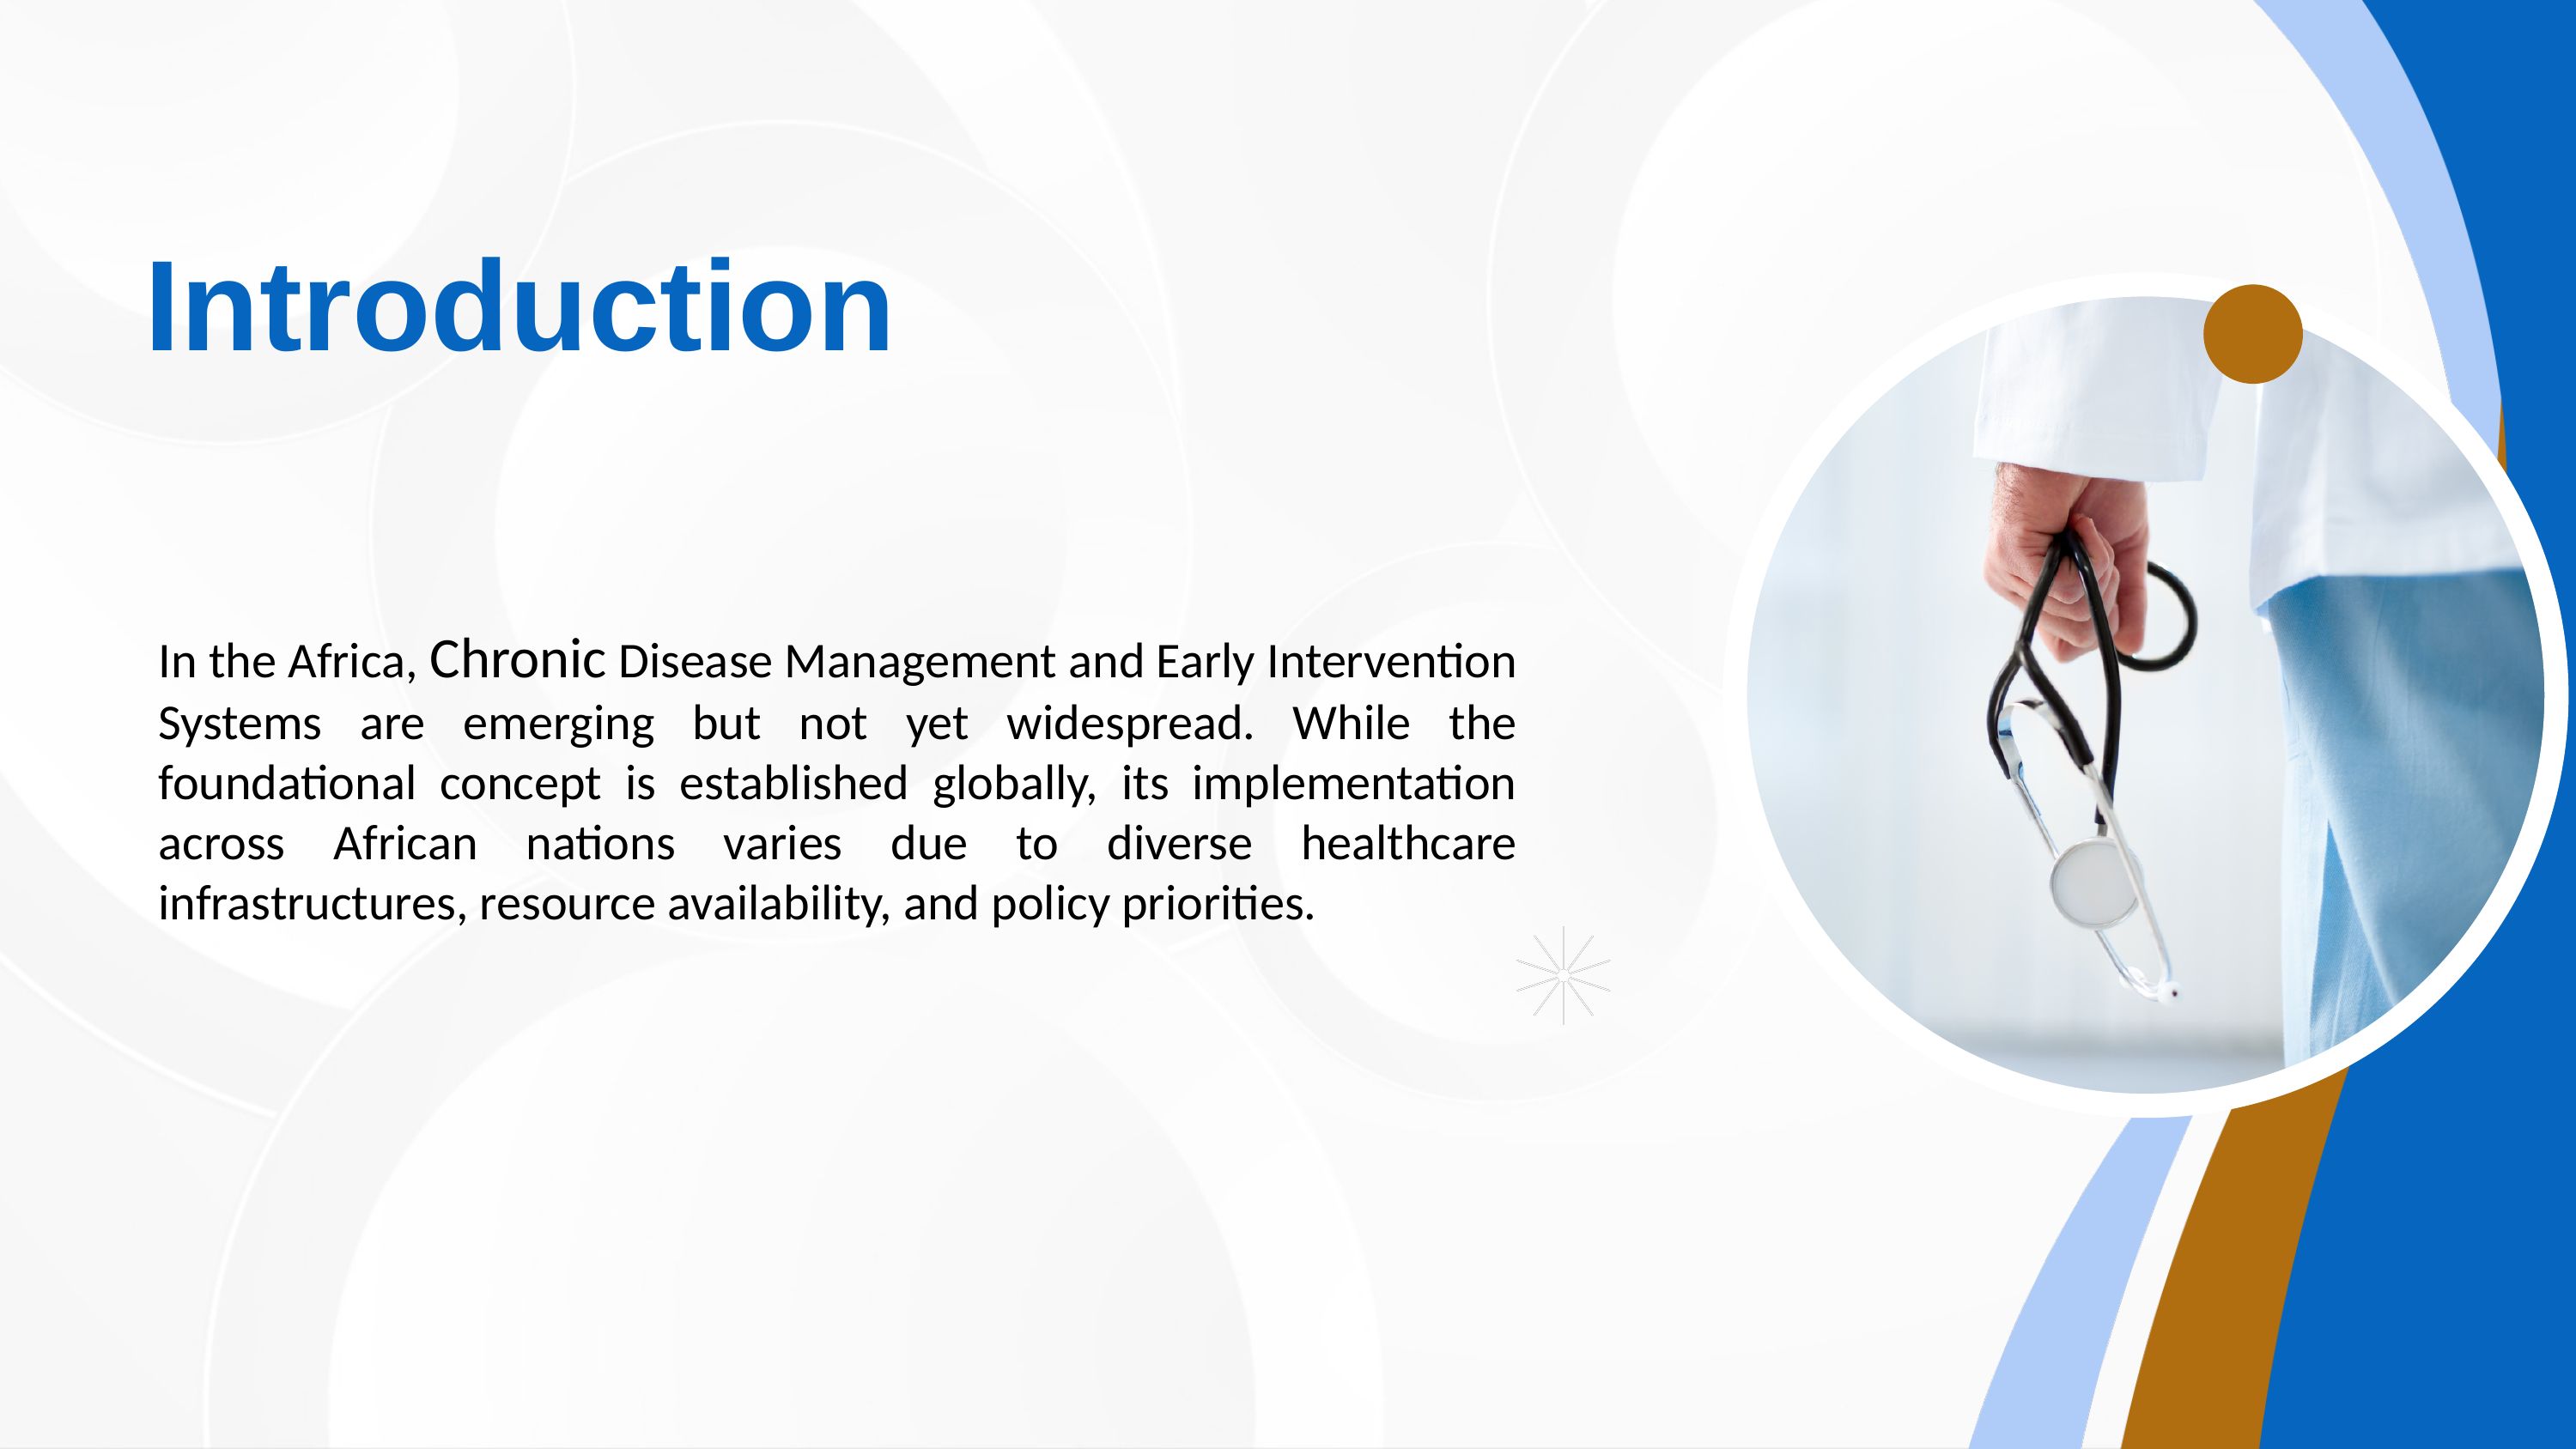

Introduction

In the Africa, Chronic Disease Management and Early Intervention Systems are emerging but not yet widespread. While the foundational concept is established globally, its implementation across African nations varies due to diverse healthcare infrastructures, resource availability, and policy priorities.